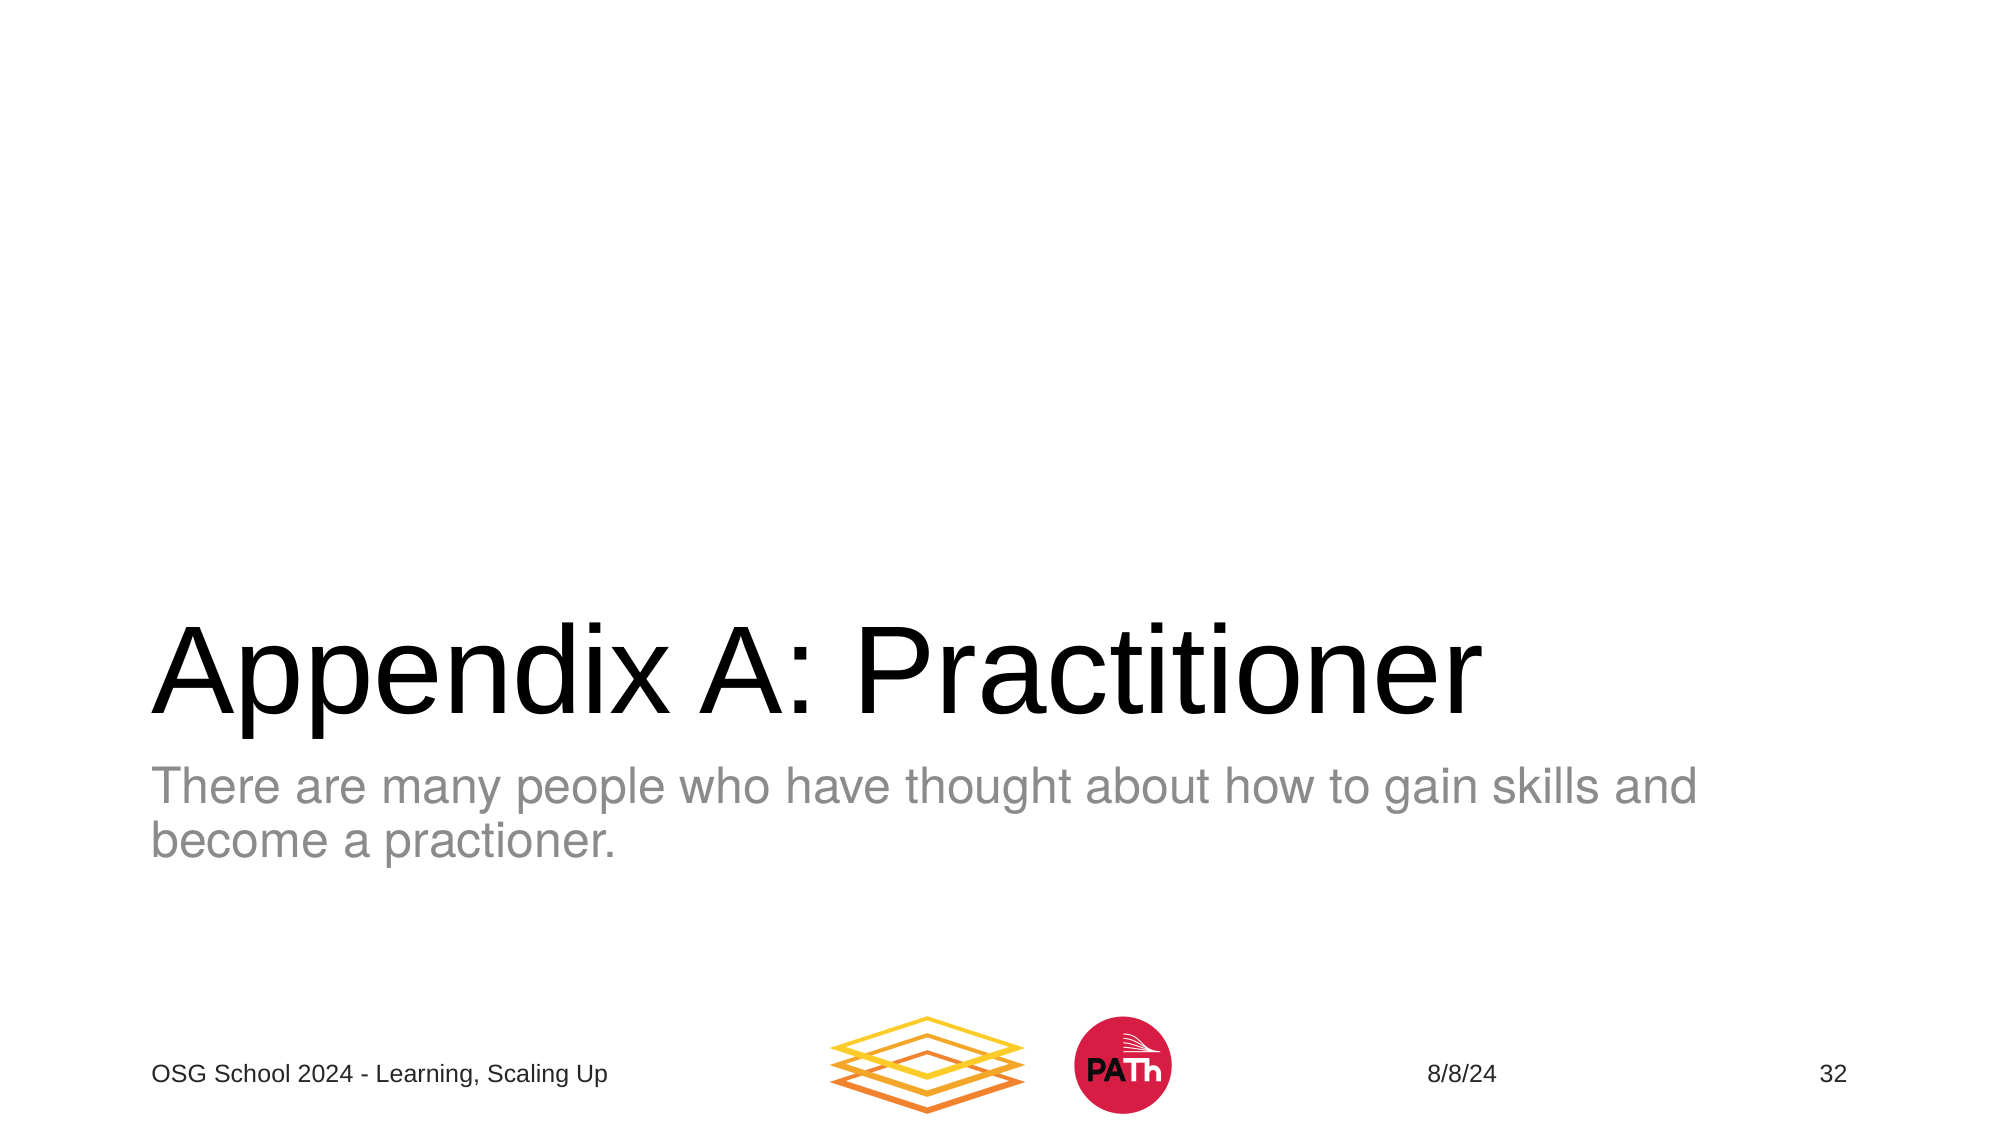

# Appendix A: Practitioner
There are many people who have thought about how to gain skills and become a practioner.
OSG School 2024 - Learning, Scaling Up
8/8/24
32